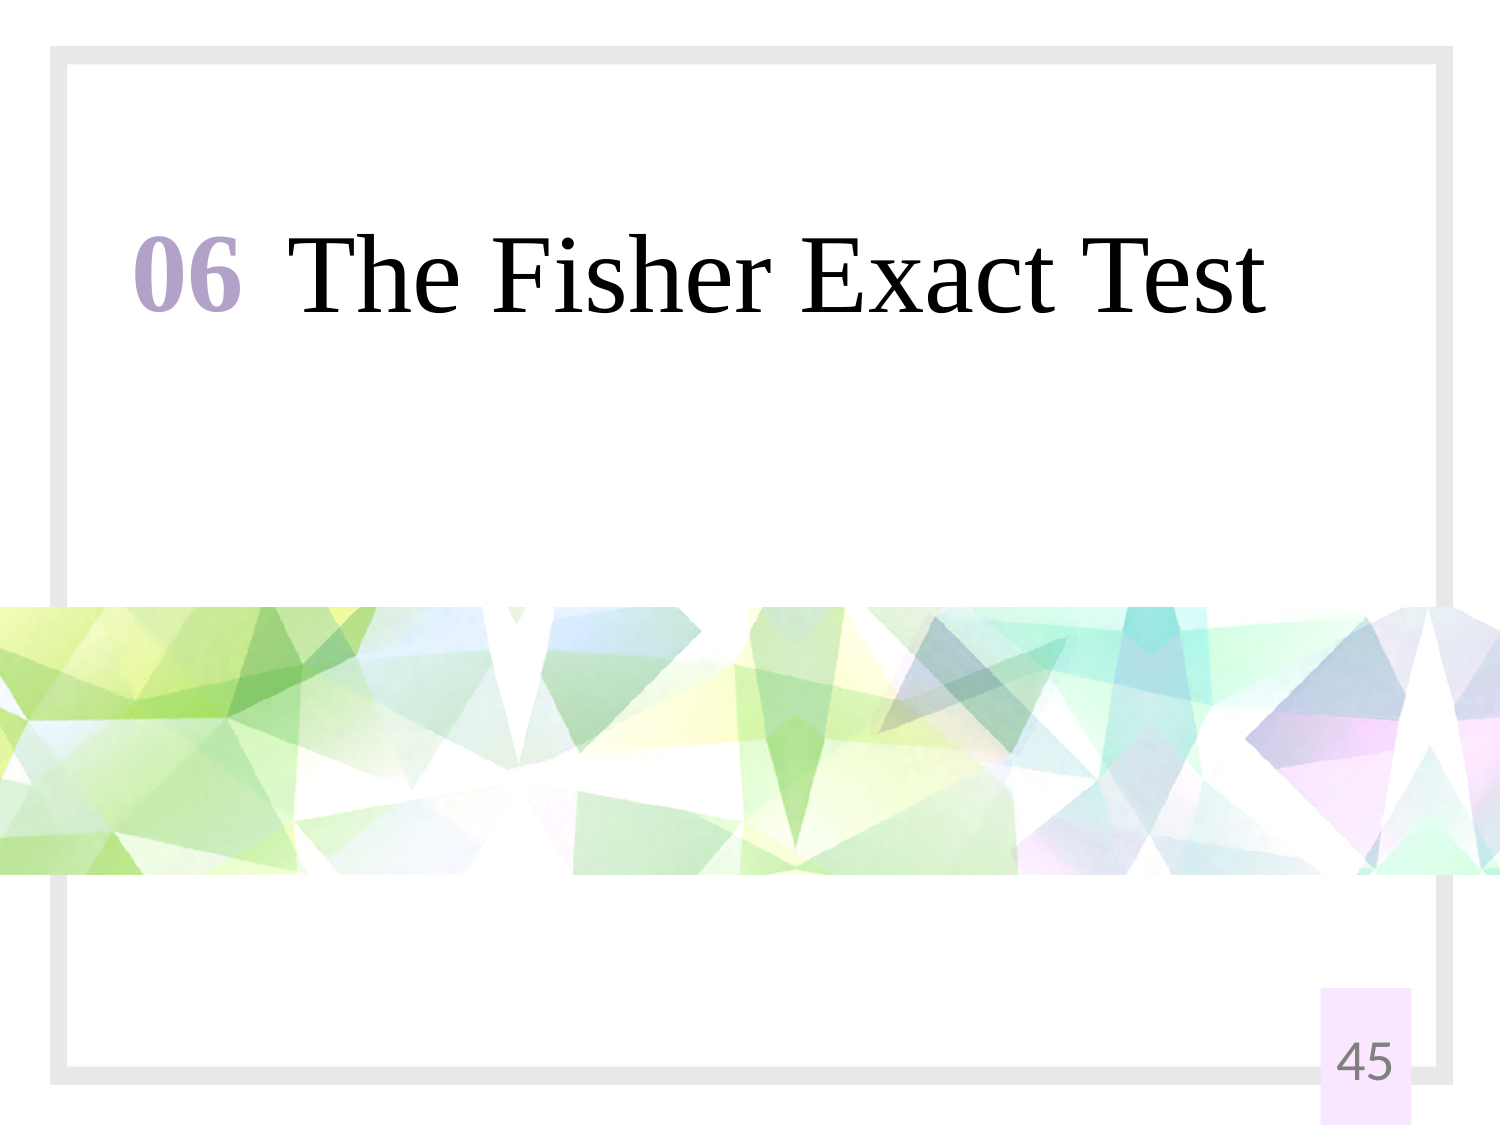

# The Fisher Exact Test
06
45